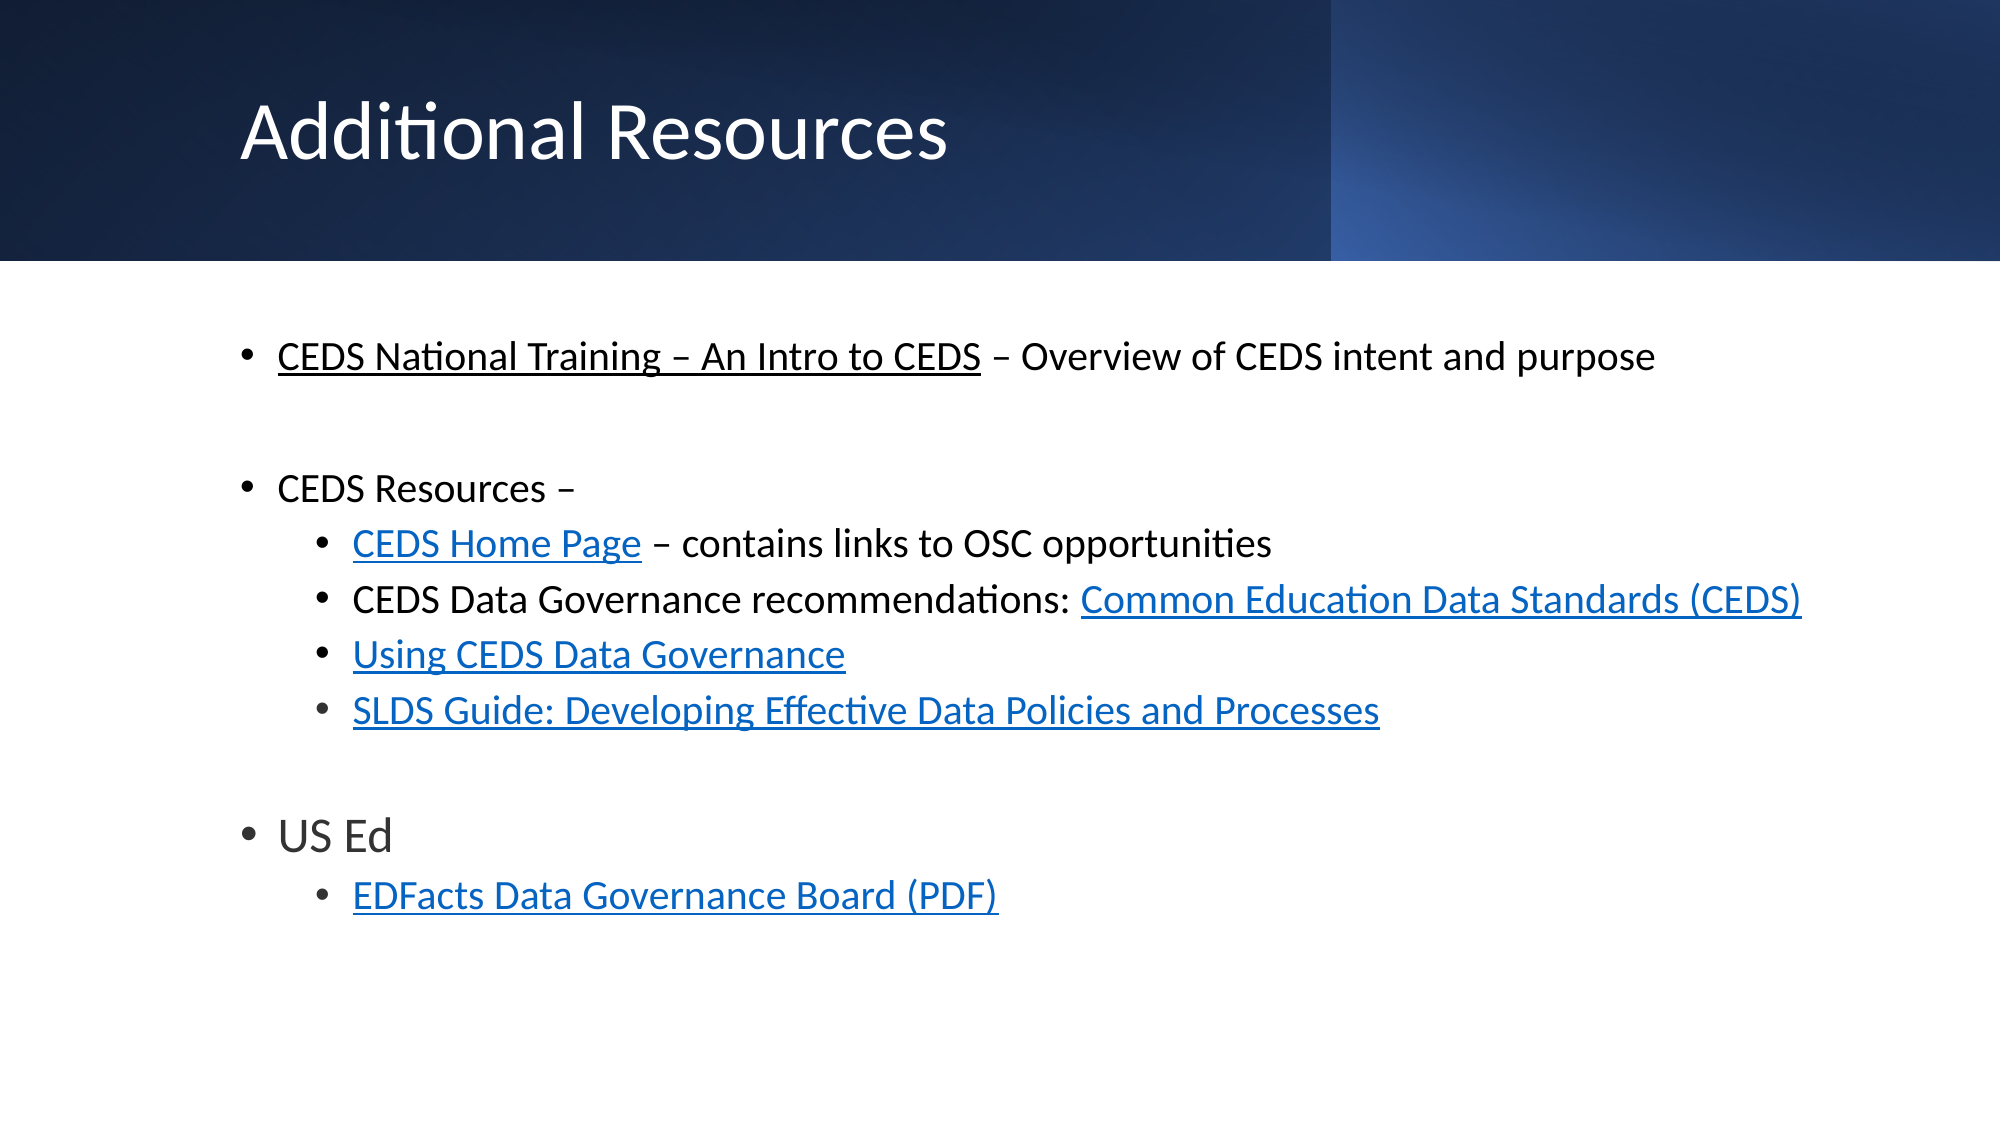

# Additional Resources
CEDS National Training – An Intro to CEDS – Overview of CEDS intent and purpose

CEDS Resources –
CEDS Home Page – contains links to OSC opportunities
CEDS Data Governance recommendations: Common Education Data Standards (CEDS)
Using CEDS Data Governance
SLDS Guide: Developing Effective Data Policies and Processes

US Ed
EDFacts Data Governance Board (PDF)